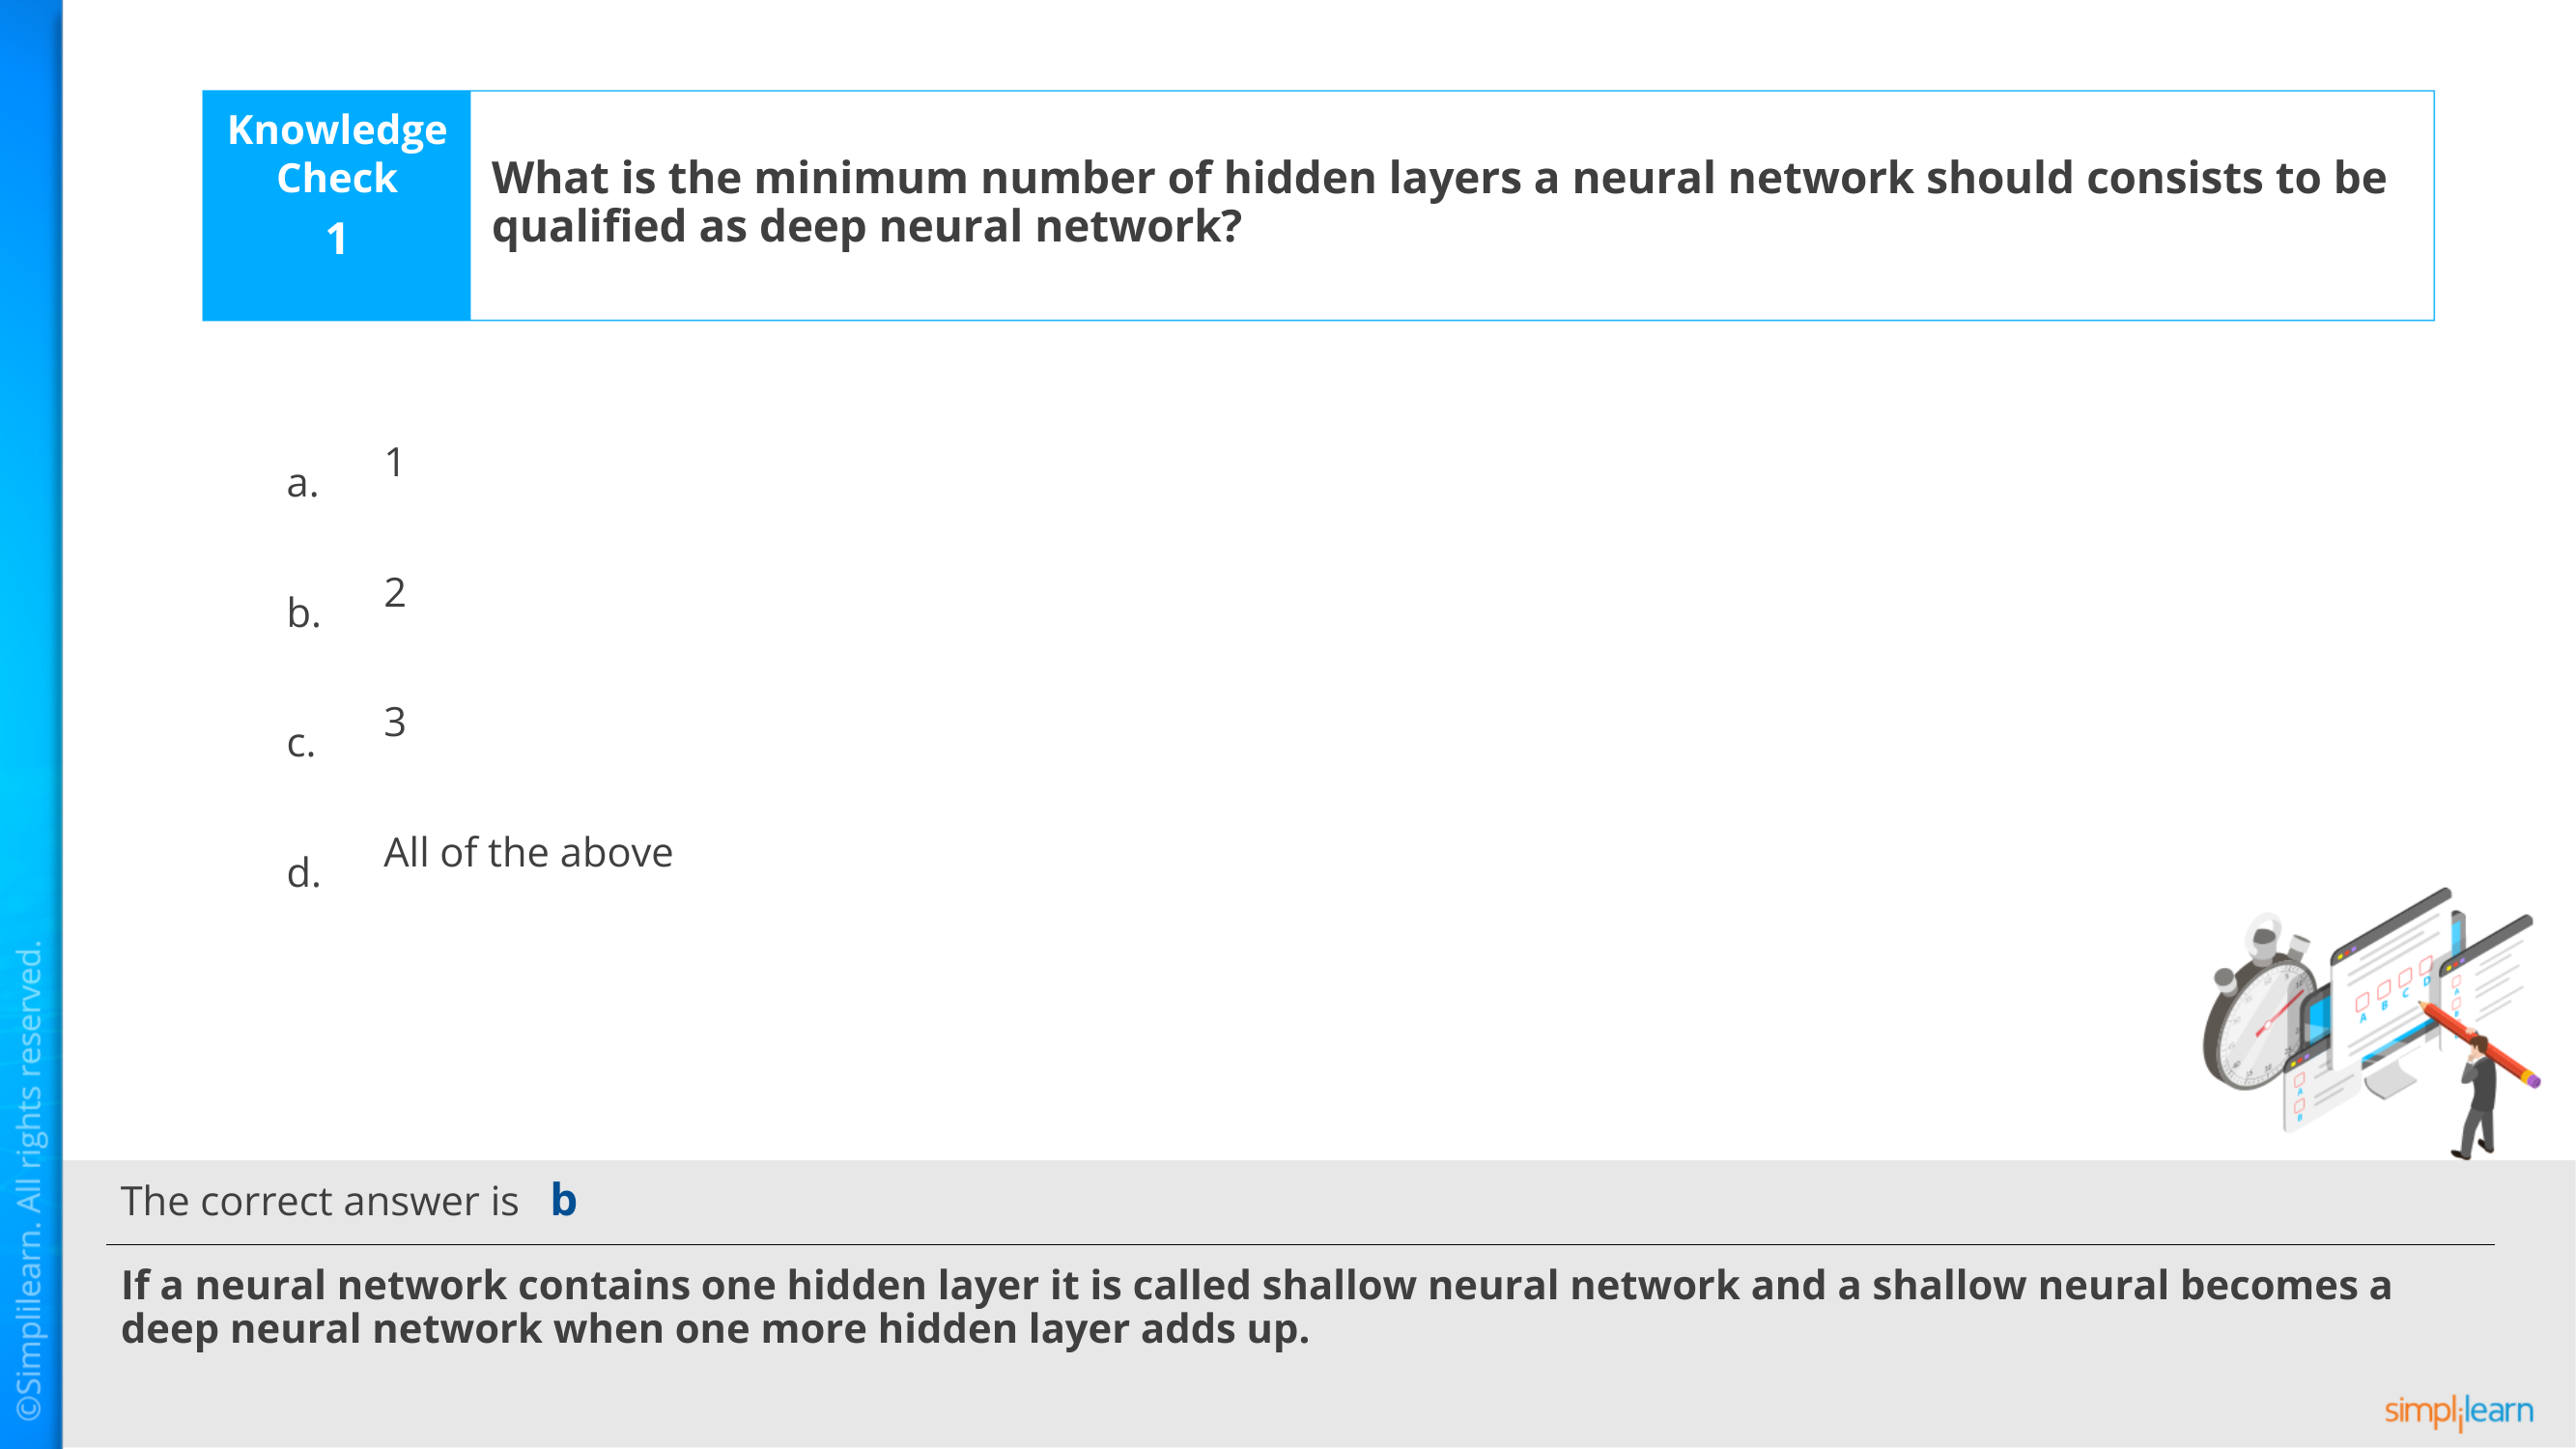

What is the minimum number of hidden layers a neural network should consists to be qualified as deep neural network?
1
1
2
3
All of the above
b
If a neural network contains one hidden layer it is called shallow neural network and a shallow neural becomes a deep neural network when one more hidden layer adds up.